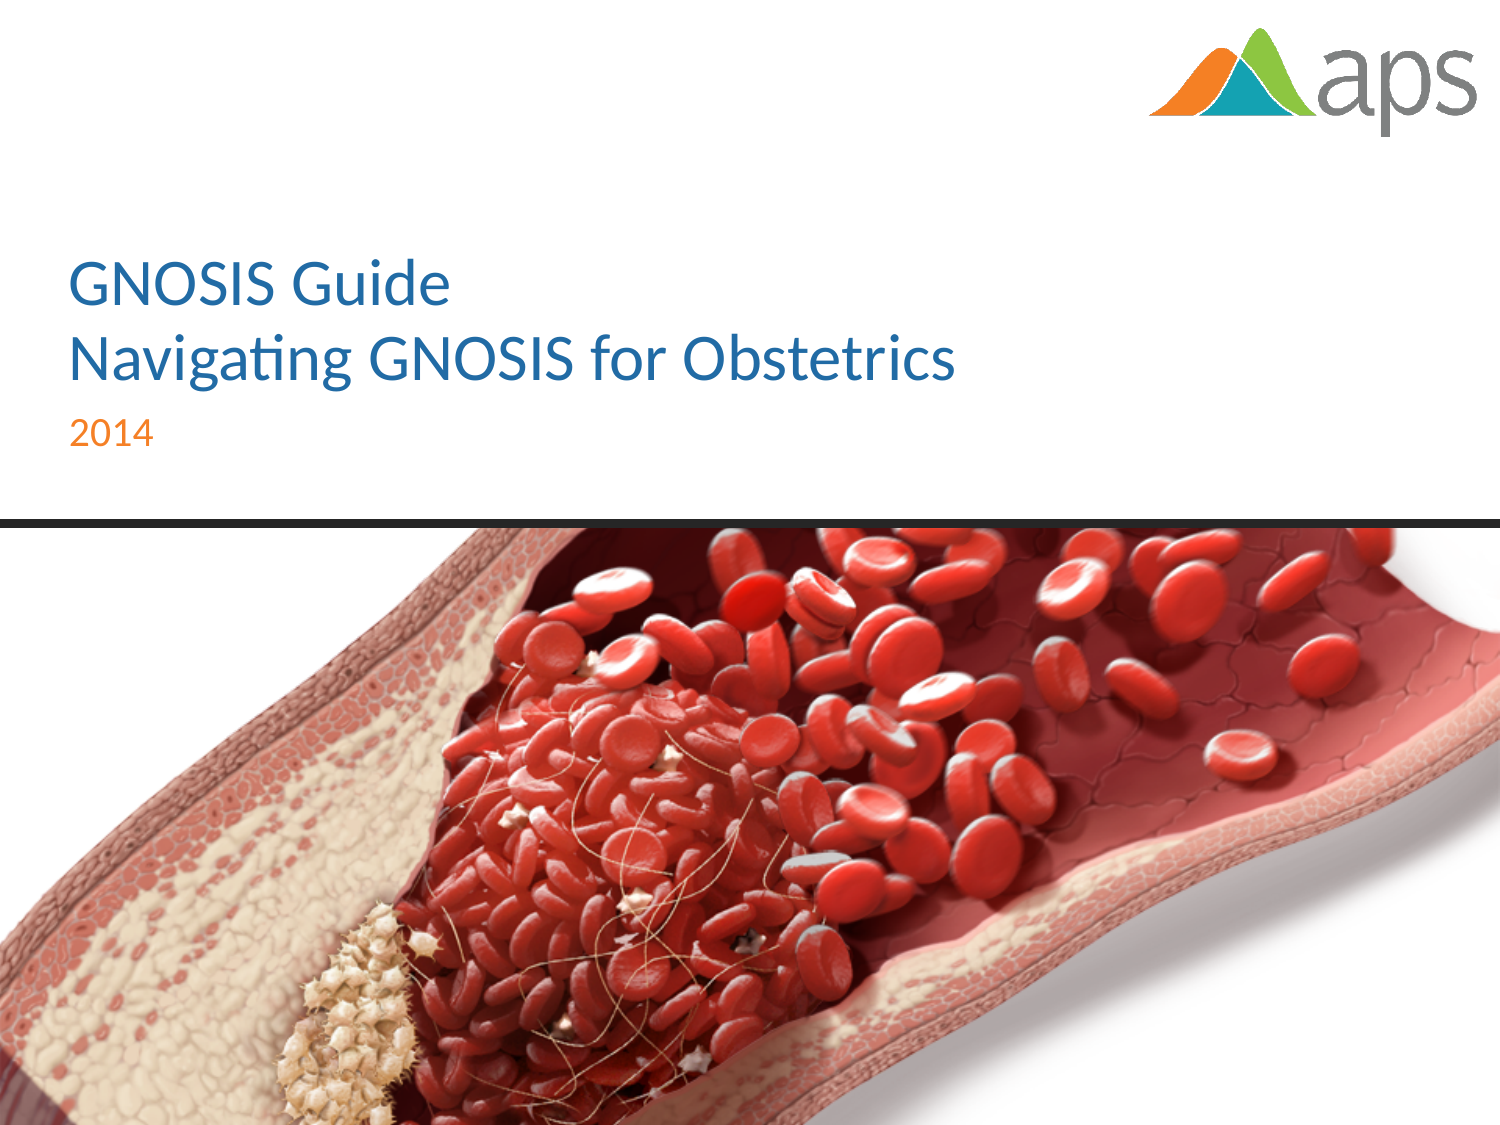

GNOSIS Guide
Navigating GNOSIS for Obstetrics
2014